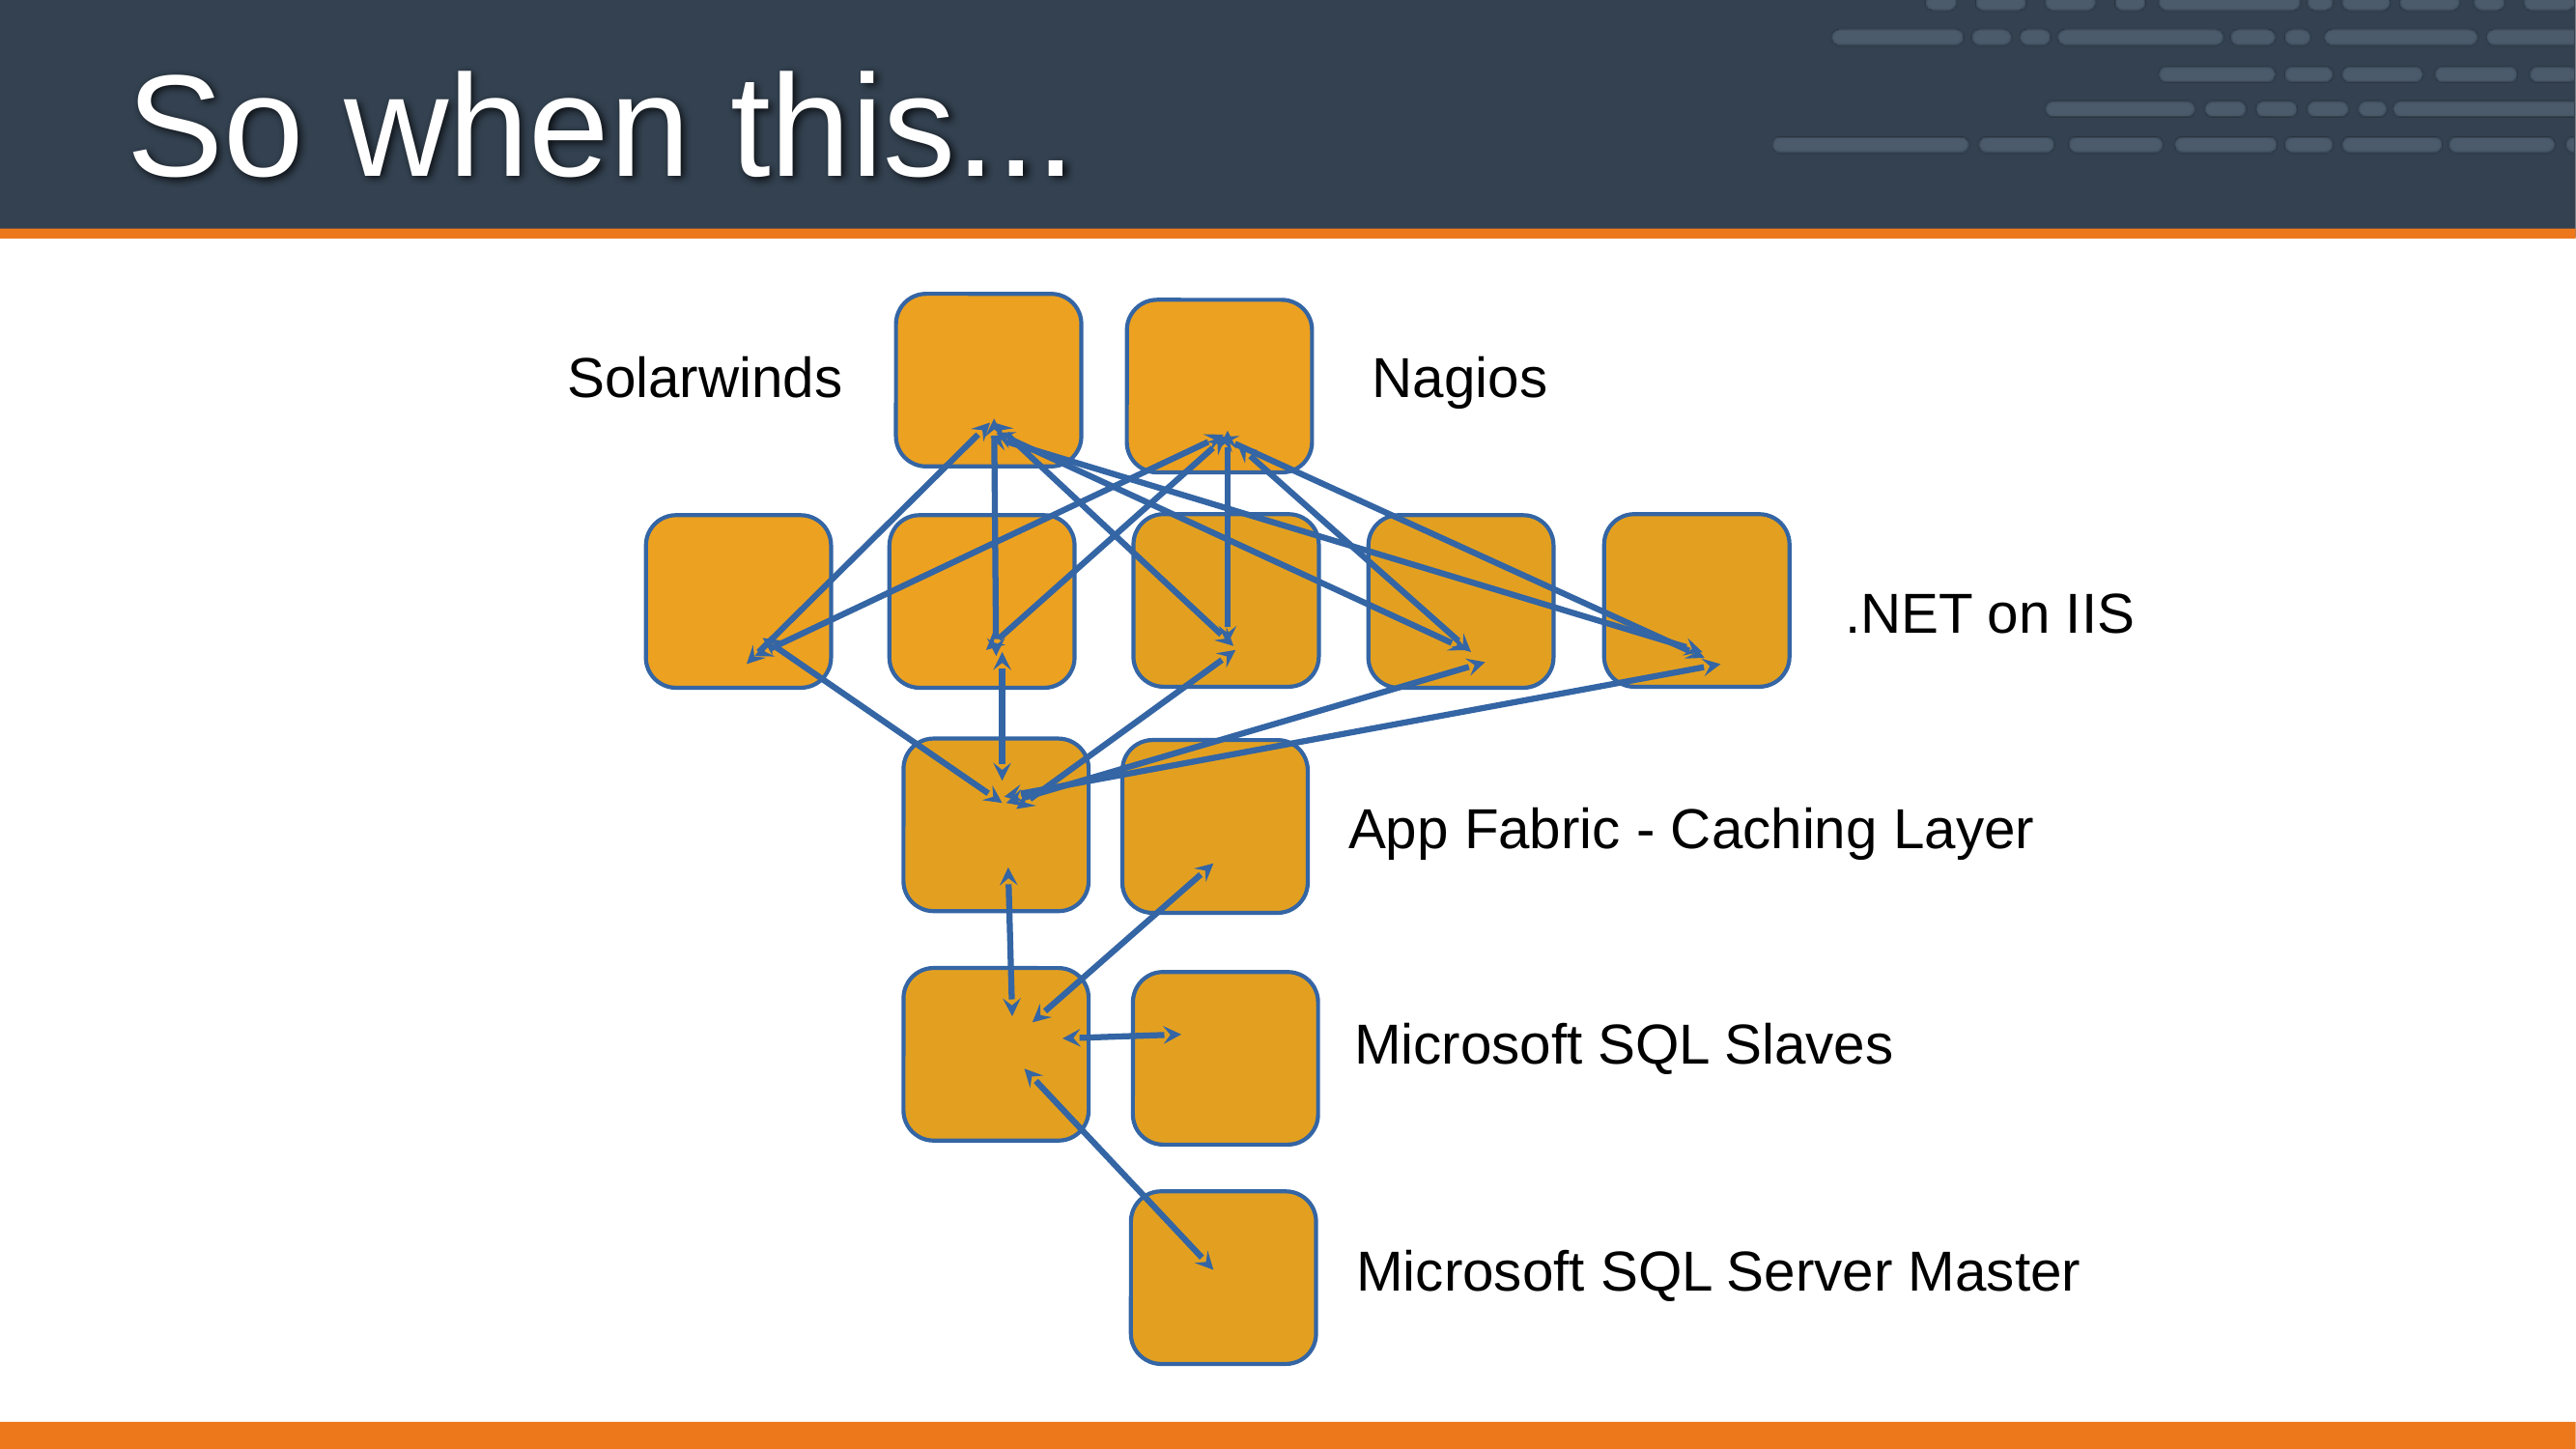

So when this...

Solarwinds
Nagios

.NET on IIS

App Fabric - Caching Layer

Microsoft SQL Slaves

Microsoft SQL Server Master